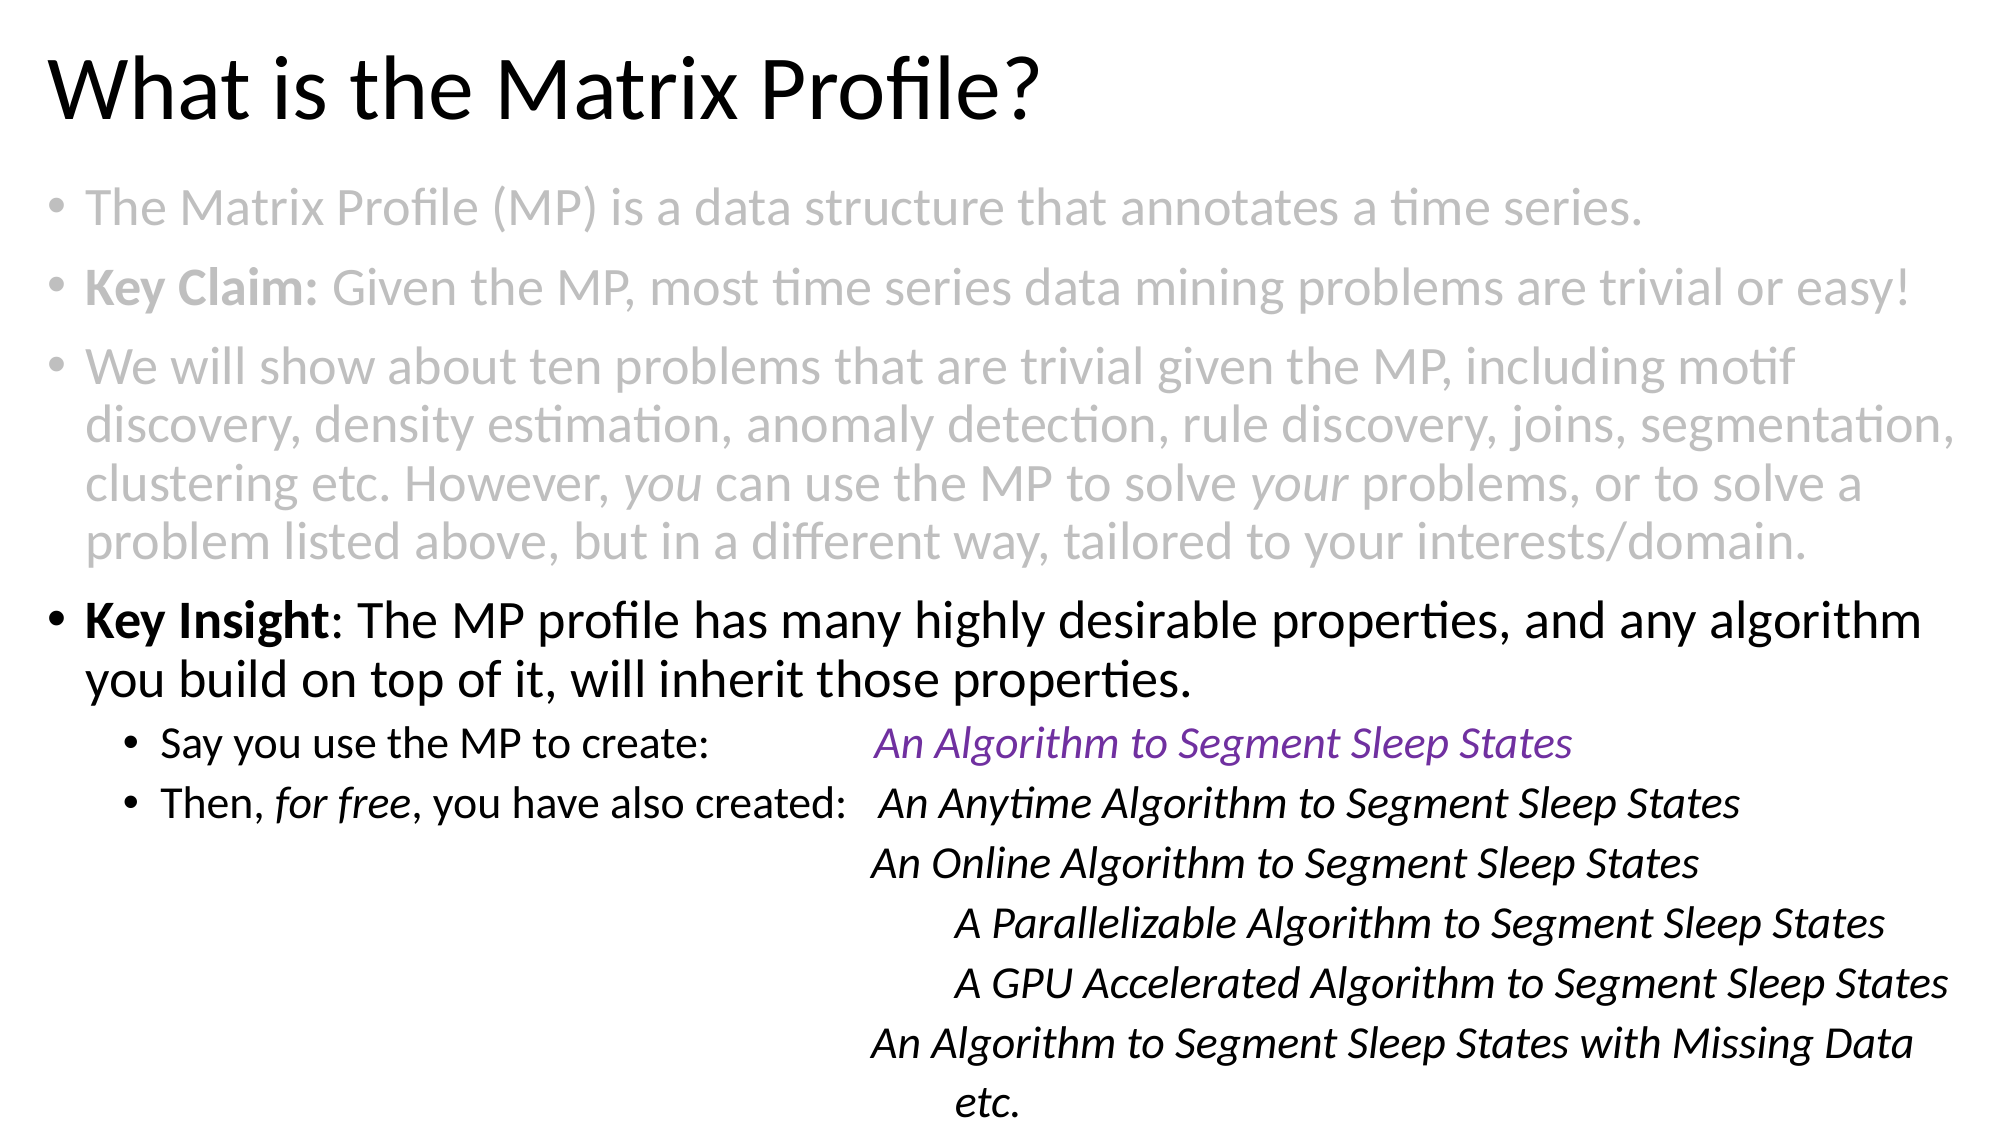

# What is the Matrix Profile?
The Matrix Profile (MP) is a data structure that annotates a time series.
Key Claim: Given the MP, most time series data mining problems are trivial or easy!
We will show about ten problems that are trivial given the MP, including motif discovery, density estimation, anomaly detection, rule discovery, joins, segmentation, clustering etc. However, you can use the MP to solve your problems, or to solve a problem listed above, but in a different way, tailored to your interests/domain.
Key Insight: The MP profile has many highly desirable properties, and any algorithm you build on top of it, will inherit those properties.
Say you use the MP to create:                An Algorithm to Segment Sleep States
Then, for free, you have also created:   An Anytime Algorithm to Segment Sleep States
                                                                         An Online Algorithm to Segment Sleep States
					        A Parallelizable Algorithm to Segment Sleep States
 					        A GPU Accelerated Algorithm to Segment Sleep States
                                                                         An Algorithm to Segment Sleep States with Missing Data
					        etc.